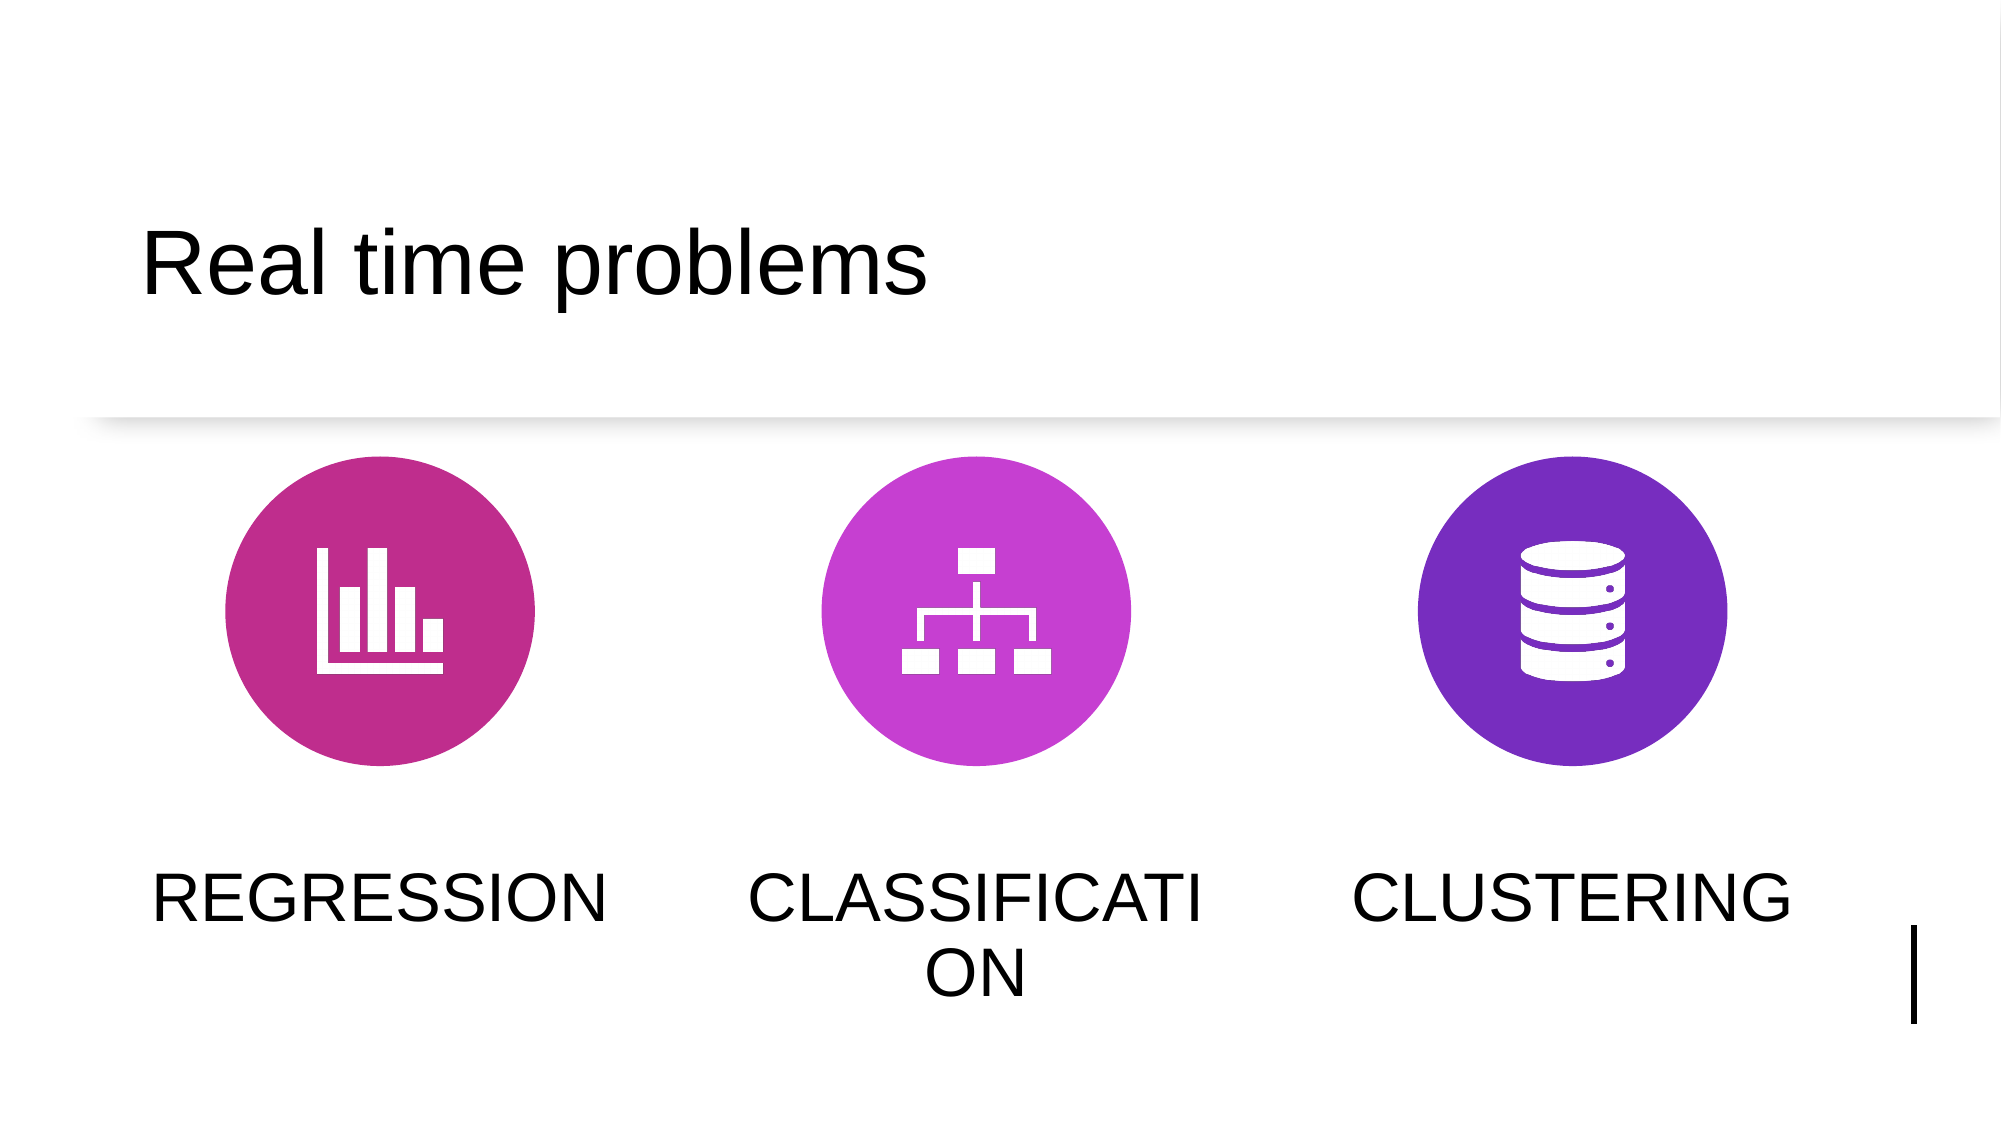

# Real time problems
Regression
Classification
Clustering